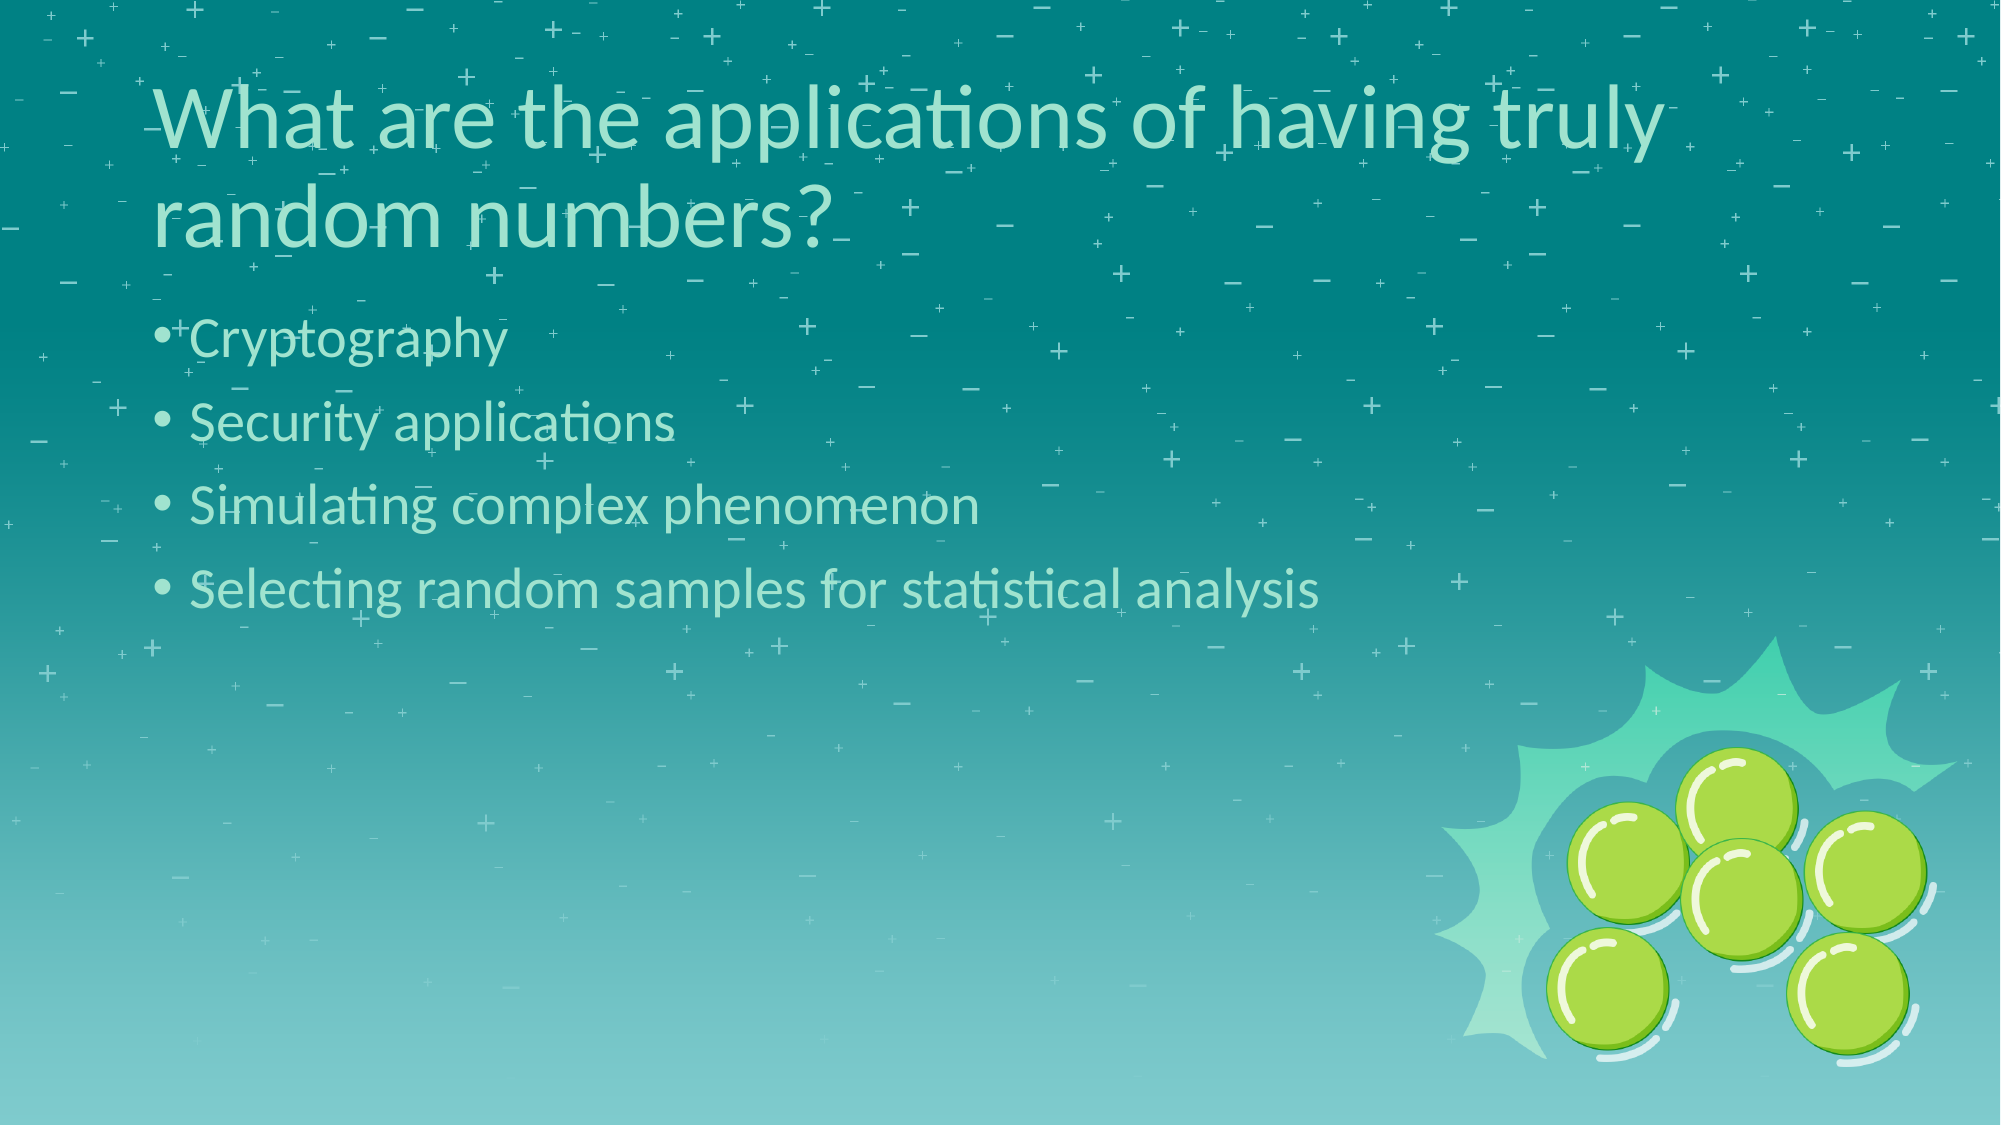

# What are the applications of having truly random numbers?
Cryptography
Security applications
Simulating complex phenomenon
Selecting random samples for statistical analysis